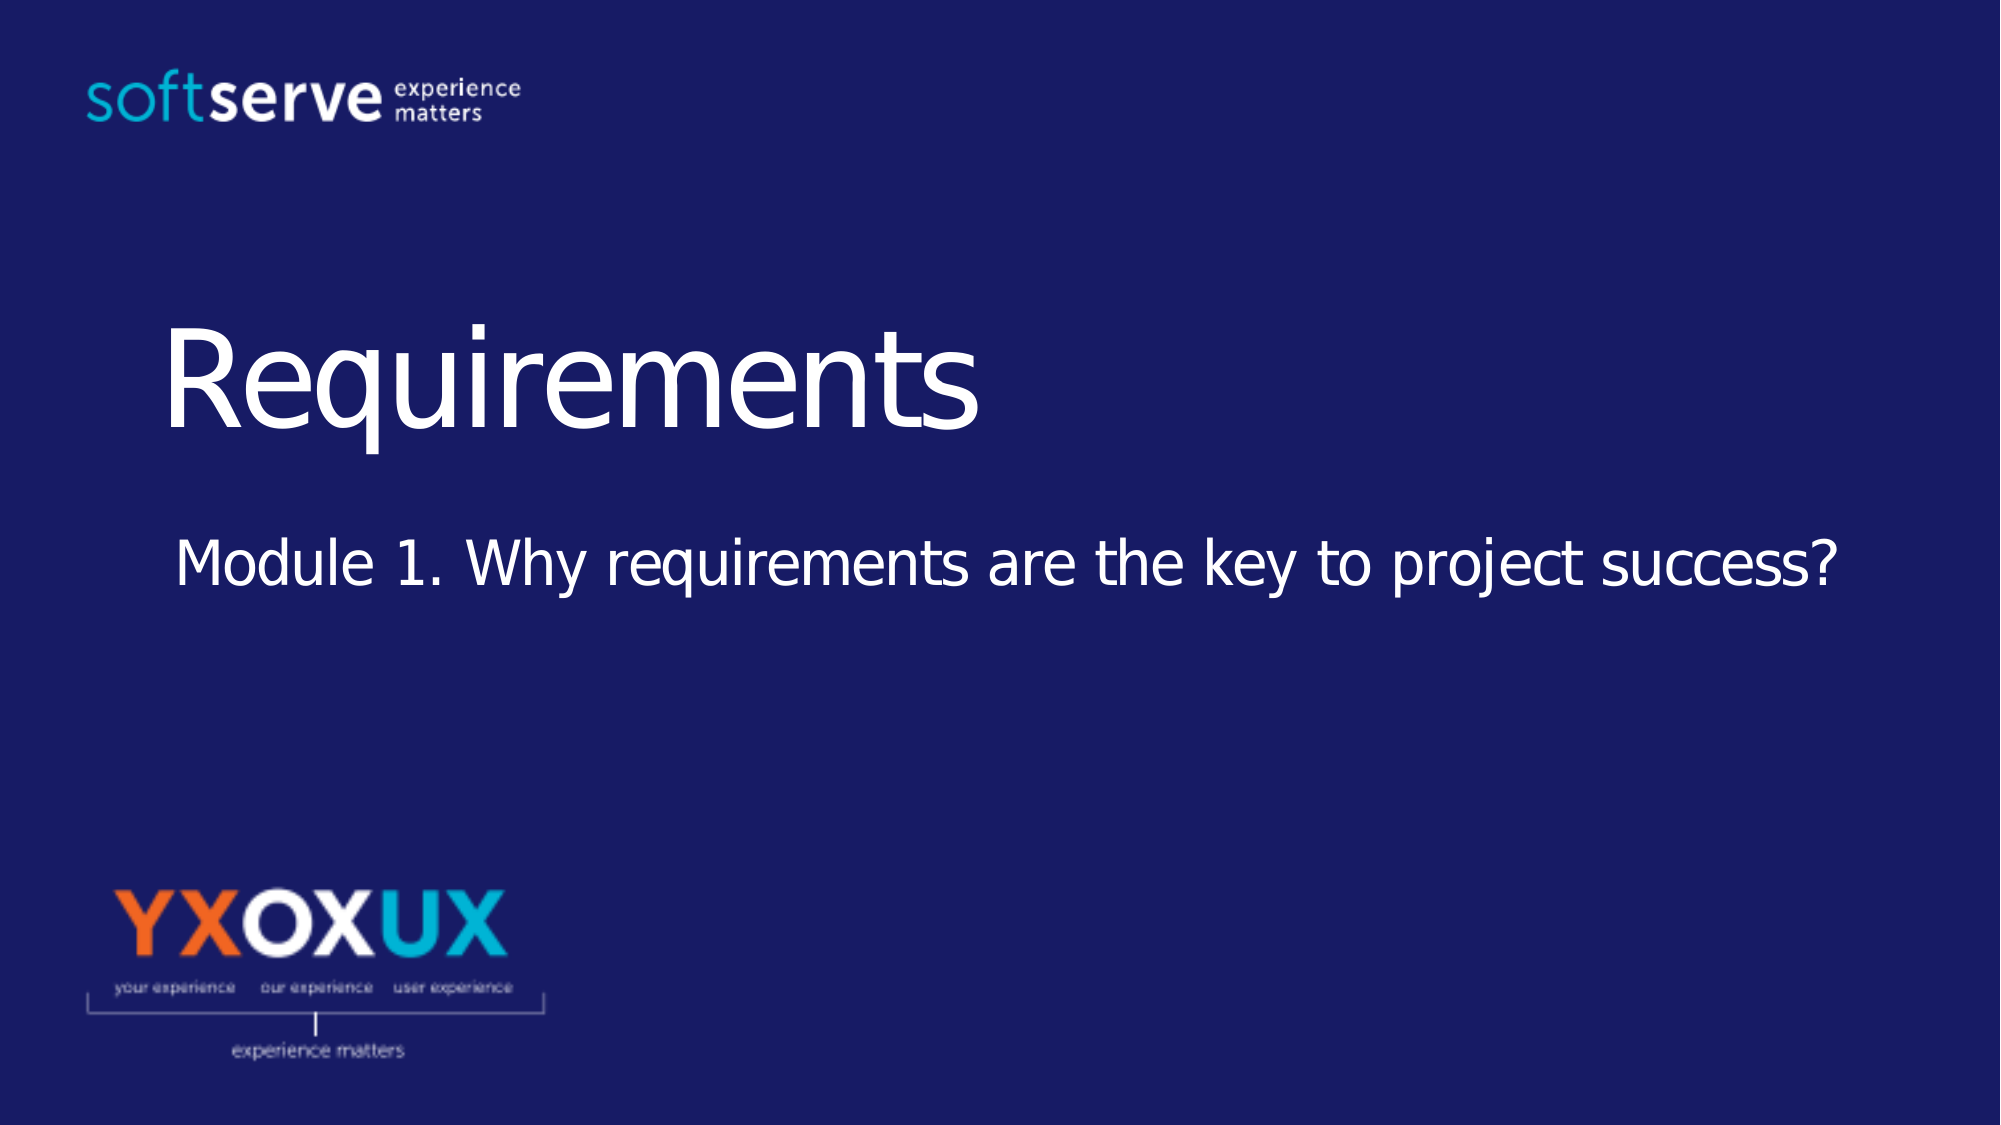

# Requirements
Module 1. Why requirements are the key to project success?